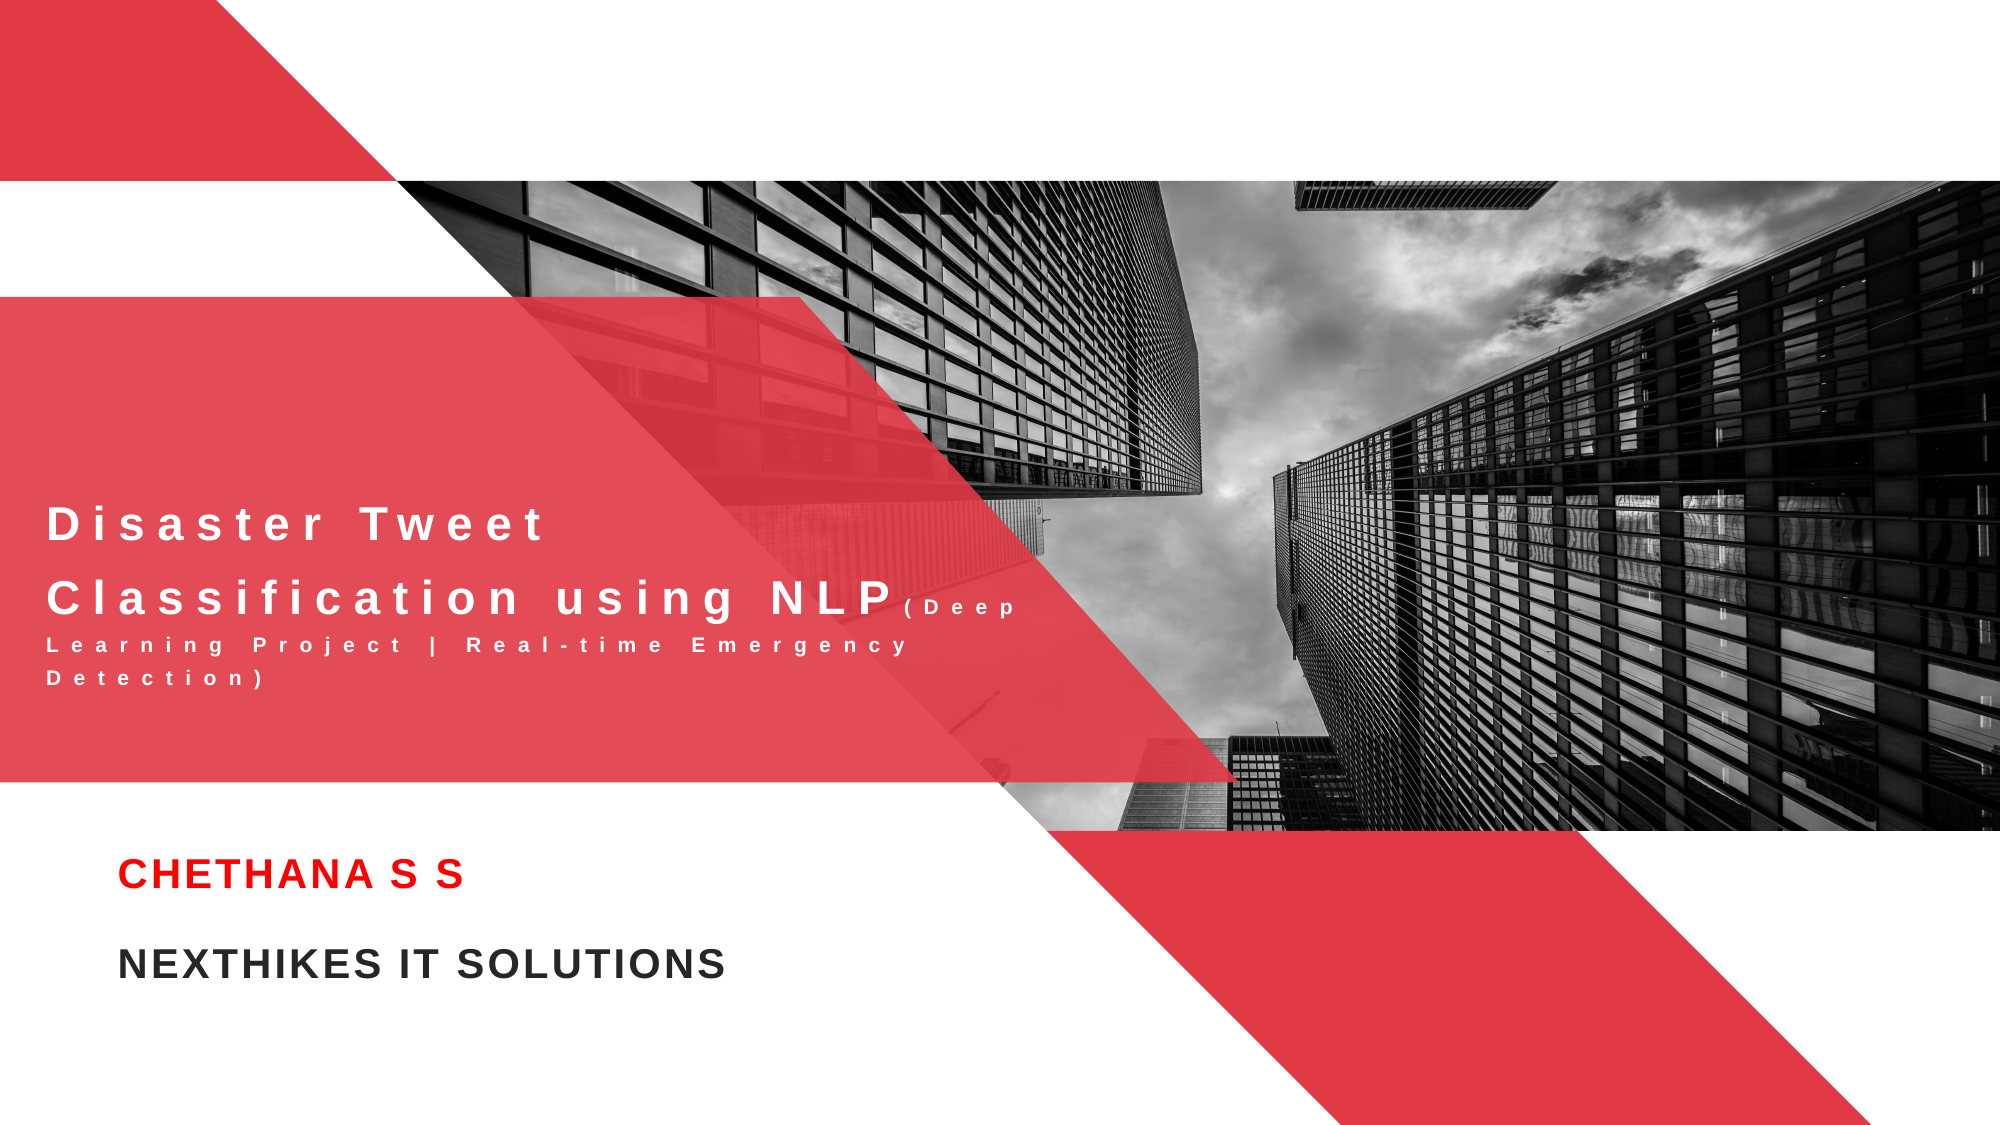

# Disaster Tweet Classification using NLP(Deep Learning Project | Real-time Emergency Detection)
CHETHANA S S
NEXTHIKES IT SOLUTIONS